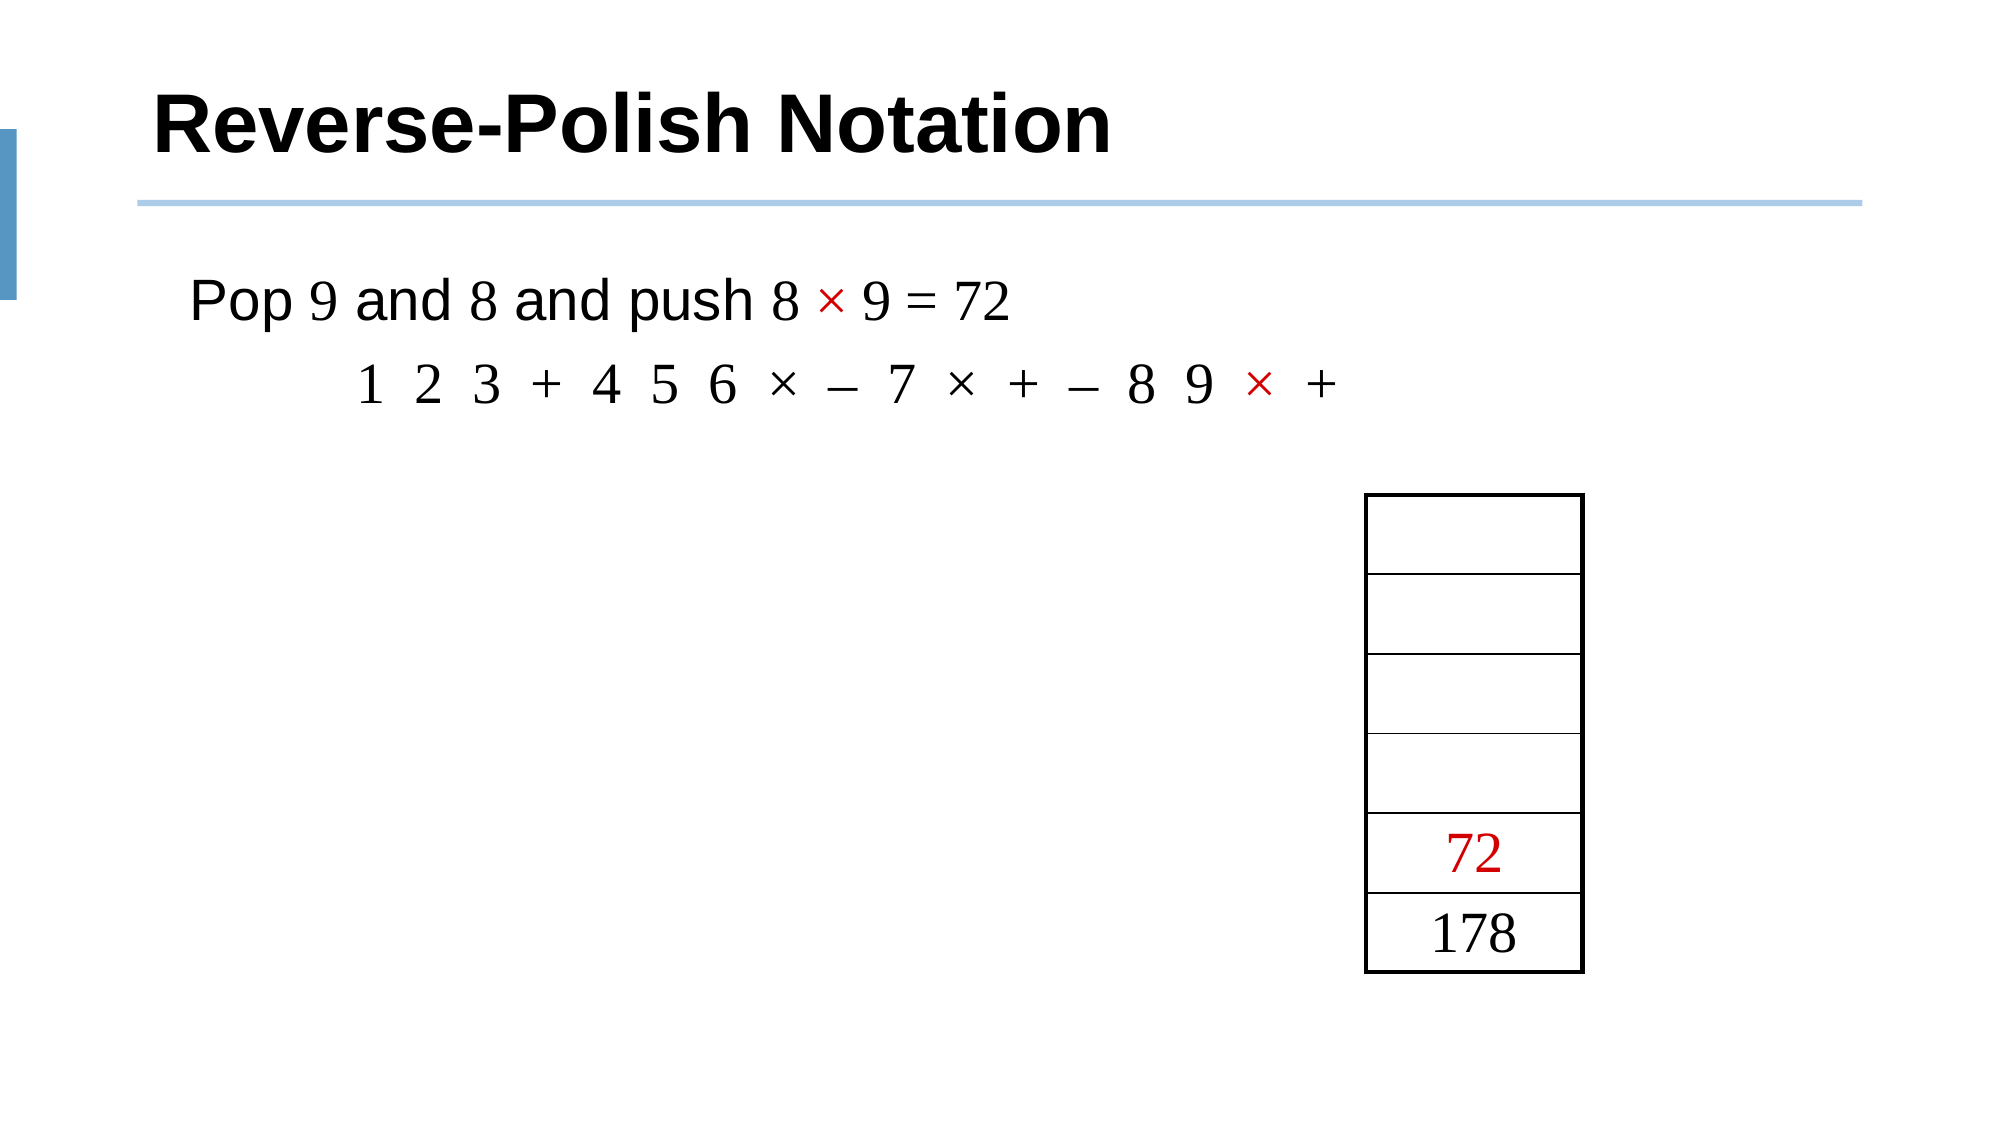

# Reverse-Polish Notation
	Pop 9 and 8 and push 8 × 9 = 72
		 1  2  3  +  4  5  6  ×  –  7  ×  +  –  8  9  ×  +

|  |
| --- |
|  |
|  |
|  |
| 72 |
| 178 |